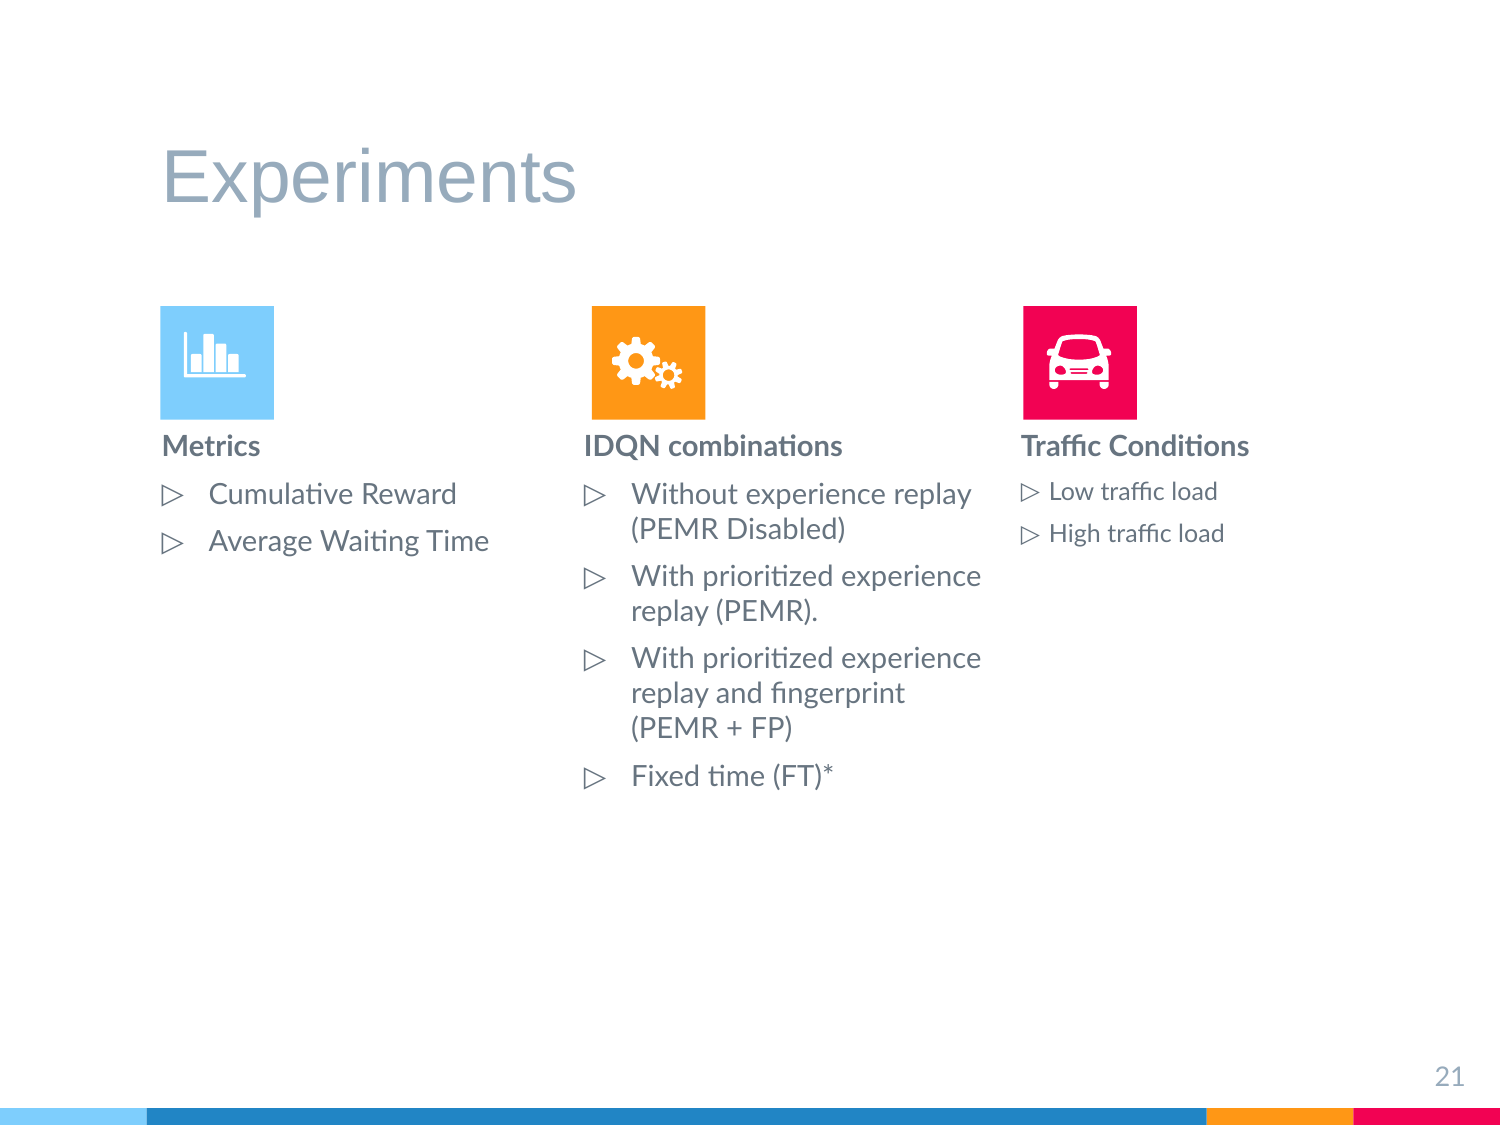

# Experiments

Metrics
Cumulative Reward
Average Waiting Time
IDQN combinations
Without experience replay (PEMR Disabled)
With prioritized experience replay (PEMR).
With prioritized experience replay and fingerprint (PEMR + FP)
Fixed time (FT)*

Traffic Conditions
Low traffic load
High traffic load
21